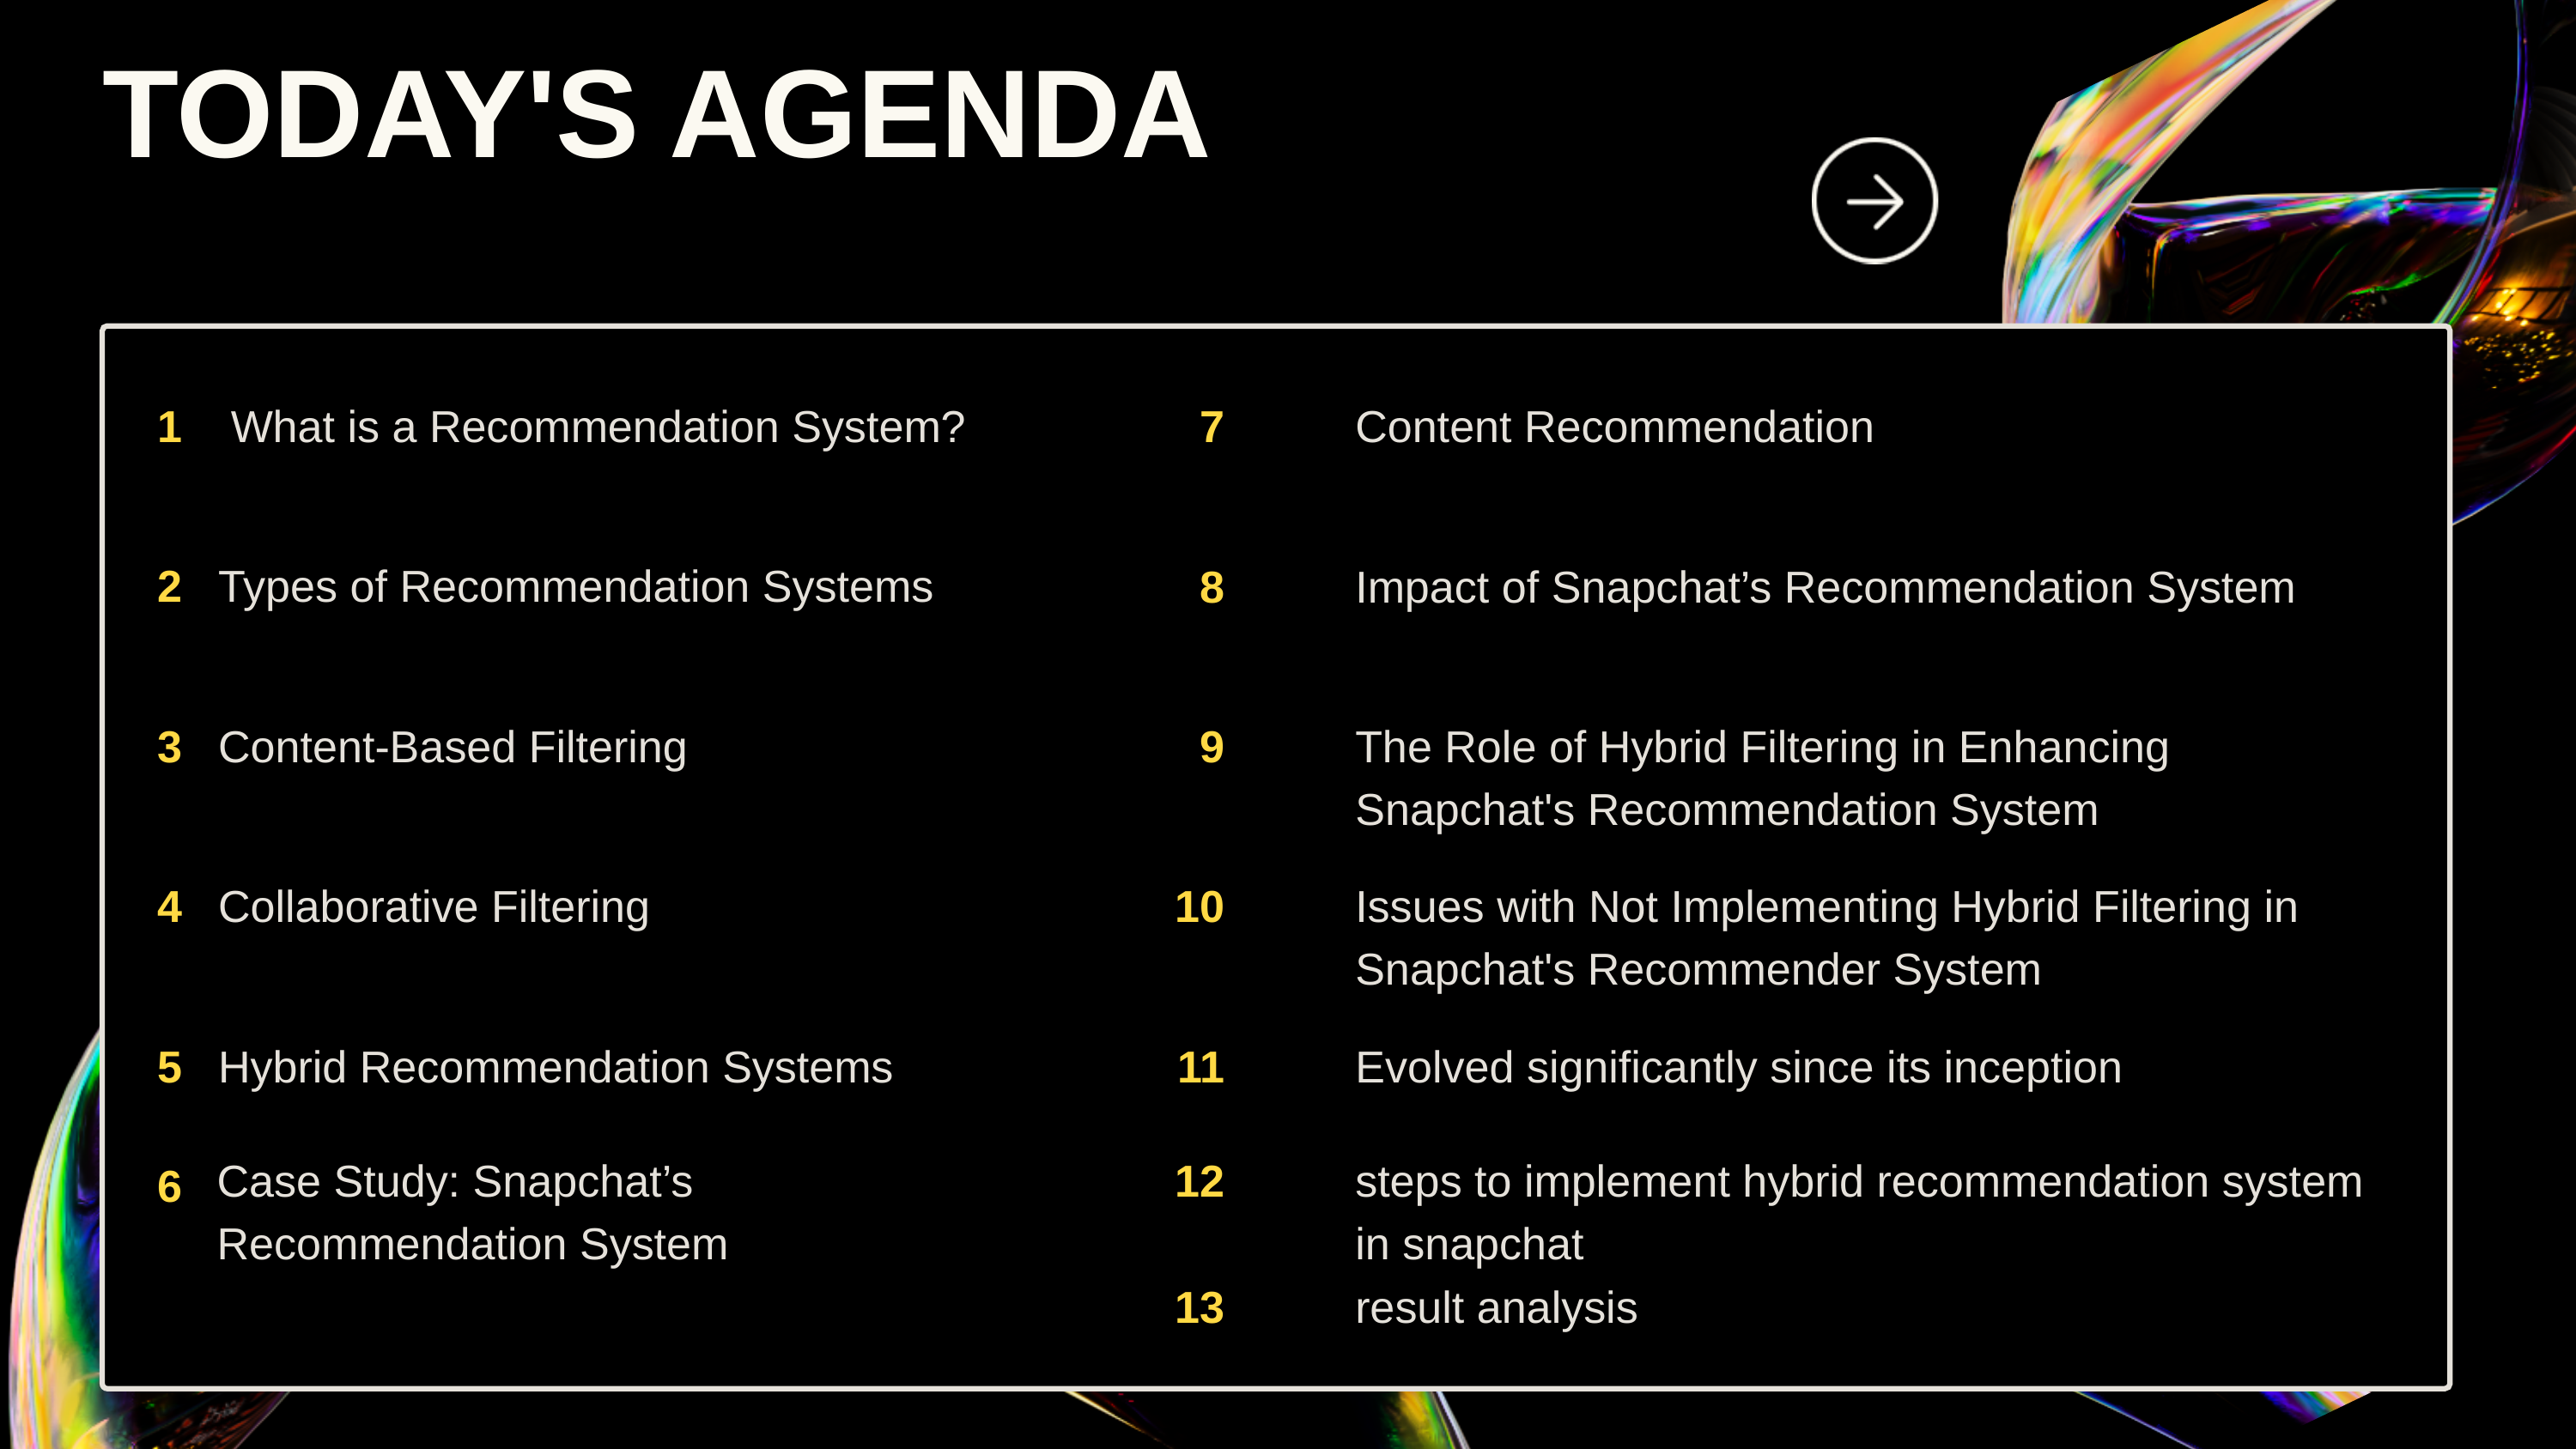

TODAY'S AGENDA

1
 What is a Recommendation System?
7
Content Recommendation
2
Types of Recommendation Systems
8
Impact of Snapchat’s Recommendation System
3
Content-Based Filtering
9
The Role of Hybrid Filtering in Enhancing Snapchat's Recommendation System
4
Collaborative Filtering
10
Issues with Not Implementing Hybrid Filtering in Snapchat's Recommender System

5
Hybrid Recommendation Systems
11
Evolved significantly since its inception
Case Study: Snapchat’s Recommendation System
12
steps to implement hybrid recommendation system in snapchat
6
13
result analysis